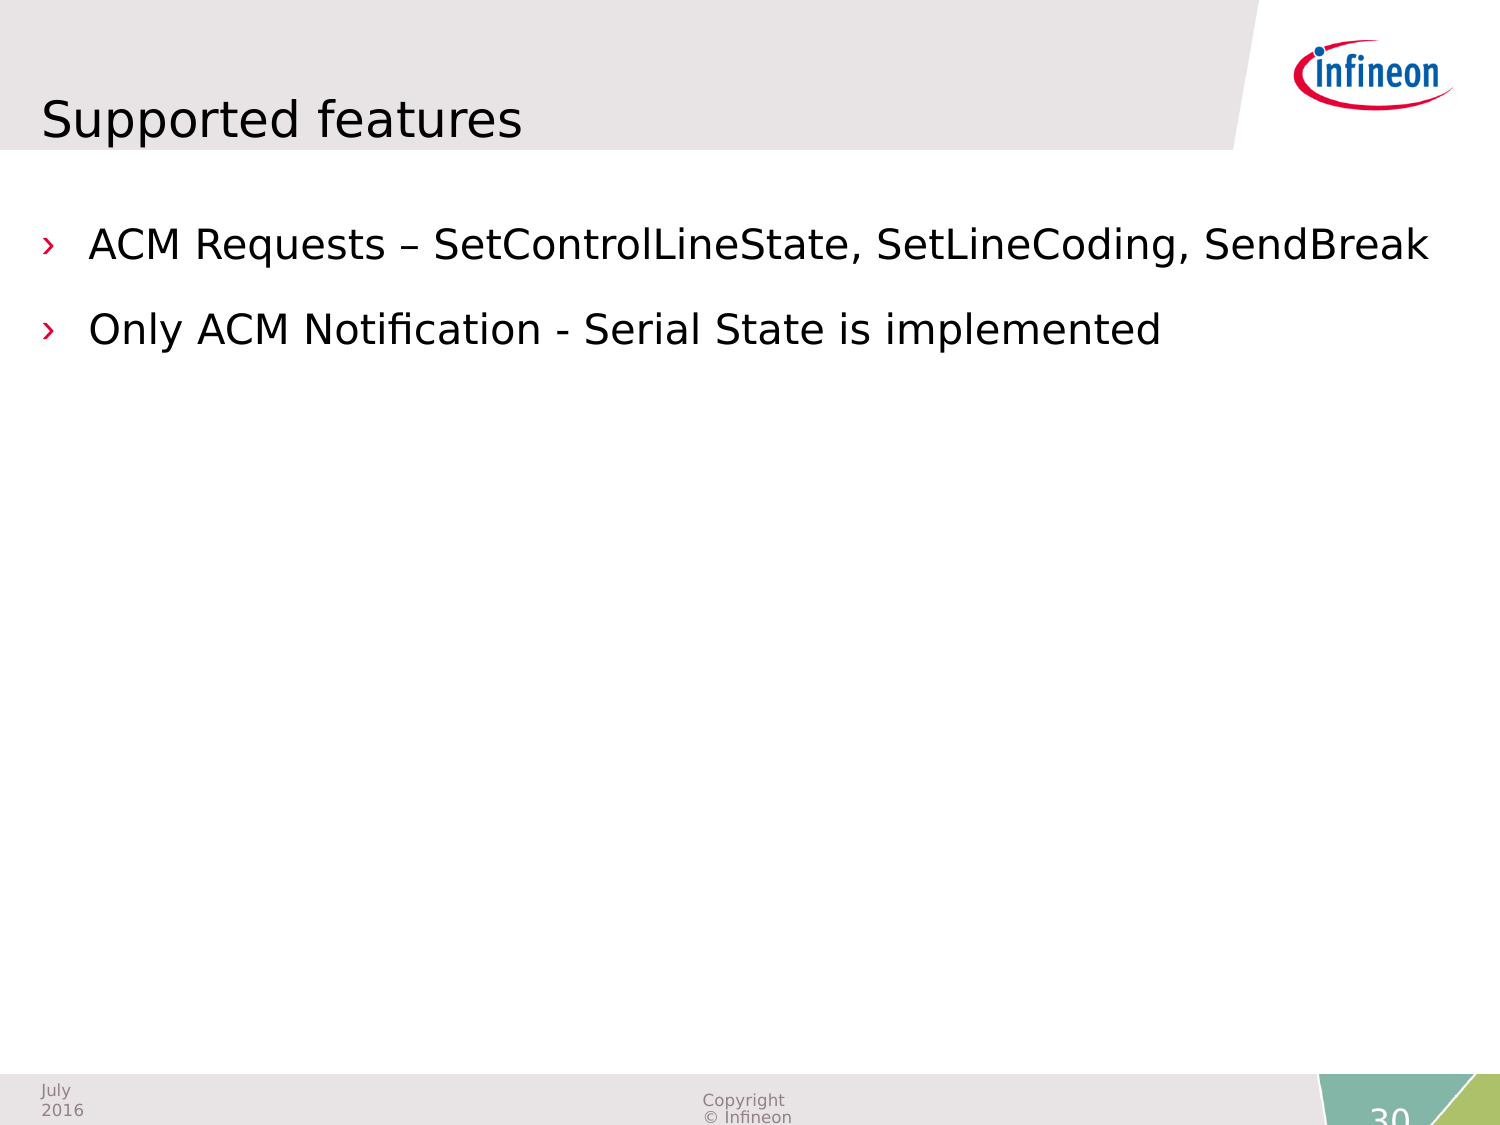

# Supported features
ACM Requests – SetControlLineState, SetLineCoding, SendBreak
Only ACM Notification - Serial State is implemented

 30
July 2016
Copyright © Infineon Technologies AG 2015. All rights reserved.